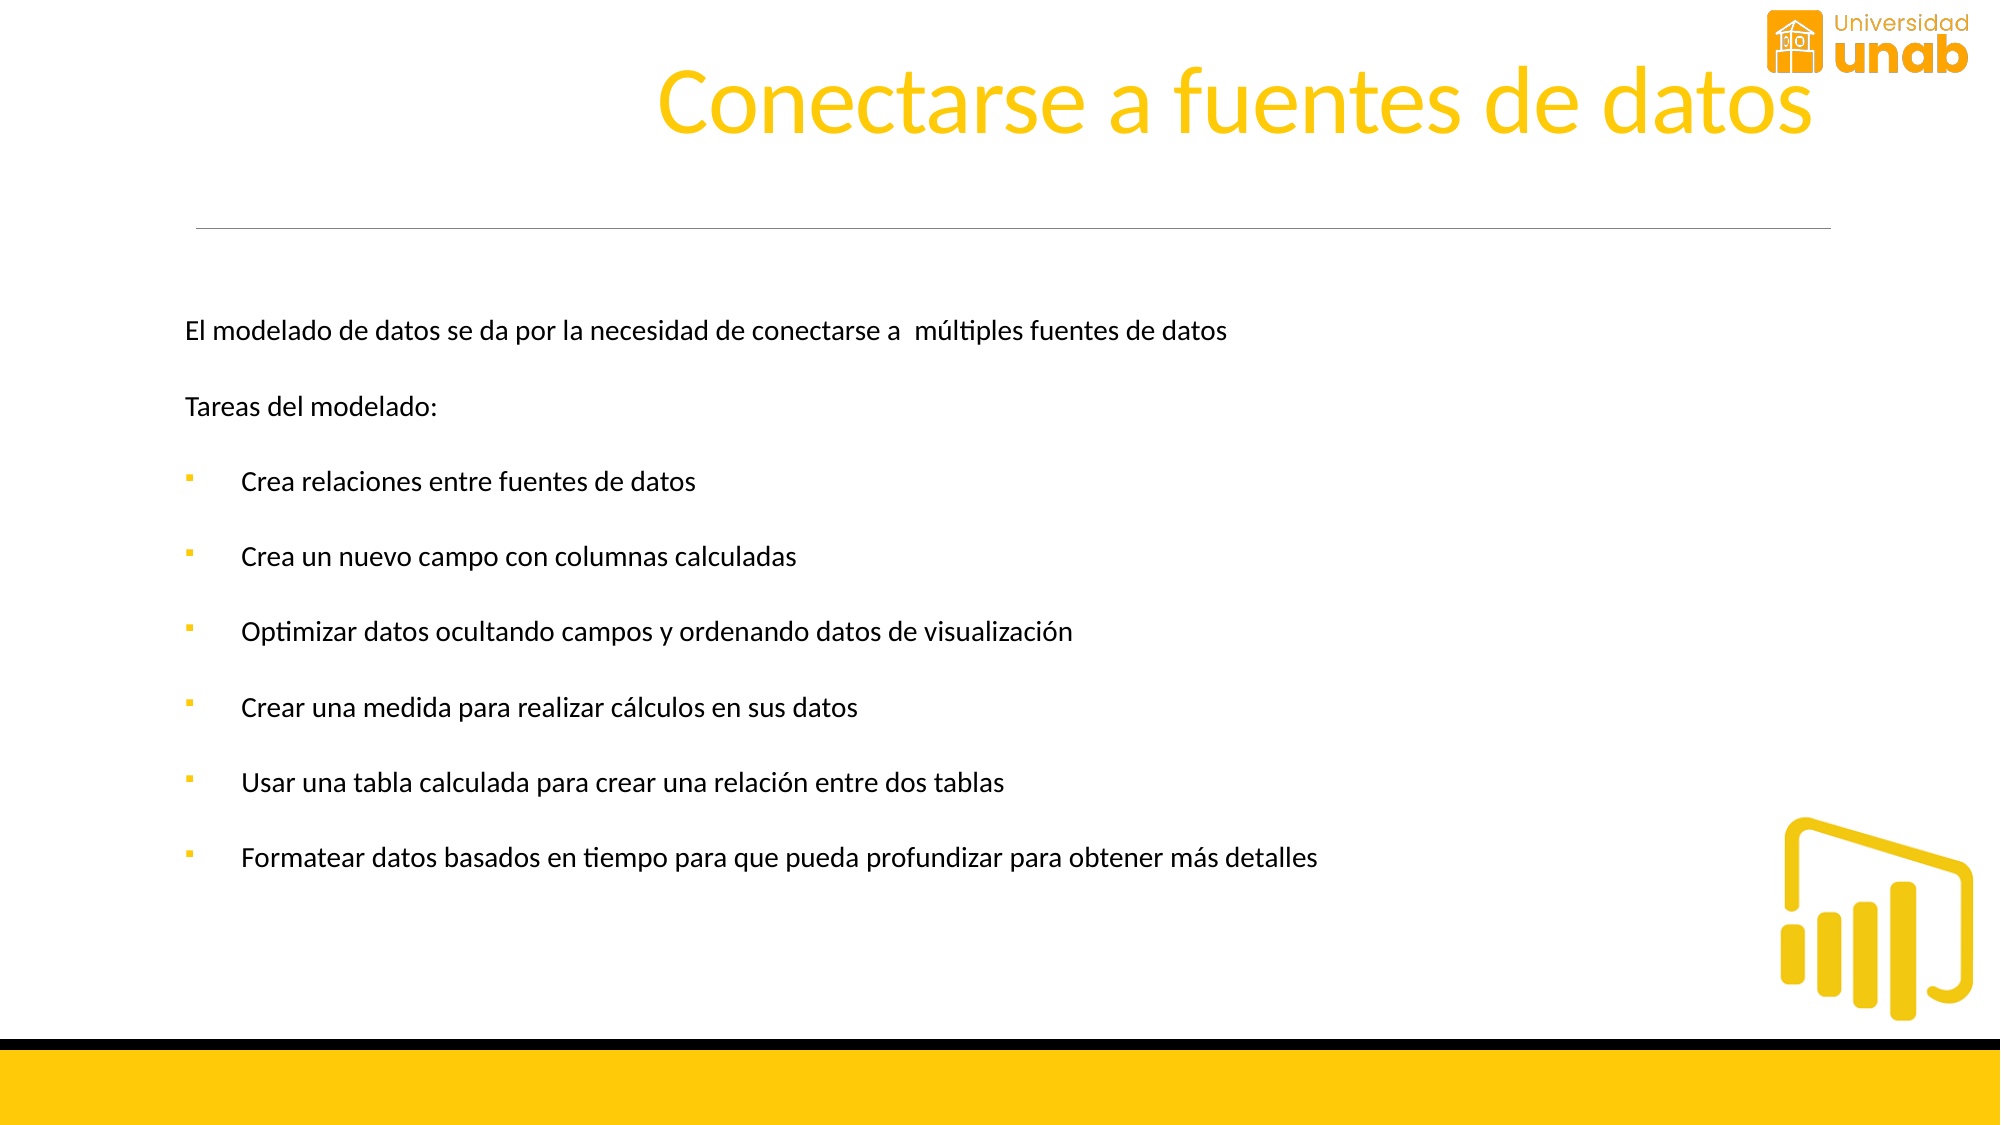

# Conectarse a fuentes de datos
El modelado de datos se da por la necesidad de conectarse a  múltiples fuentes de datos
Tareas del modelado:
Crea relaciones entre fuentes de datos
Crea un nuevo campo con columnas calculadas
Optimizar datos ocultando campos y ordenando datos de visualización
Crear una medida para realizar cálculos en sus datos
Usar una tabla calculada para crear una relación entre dos tablas
Formatear datos basados en tiempo para que pueda profundizar para obtener más detalles